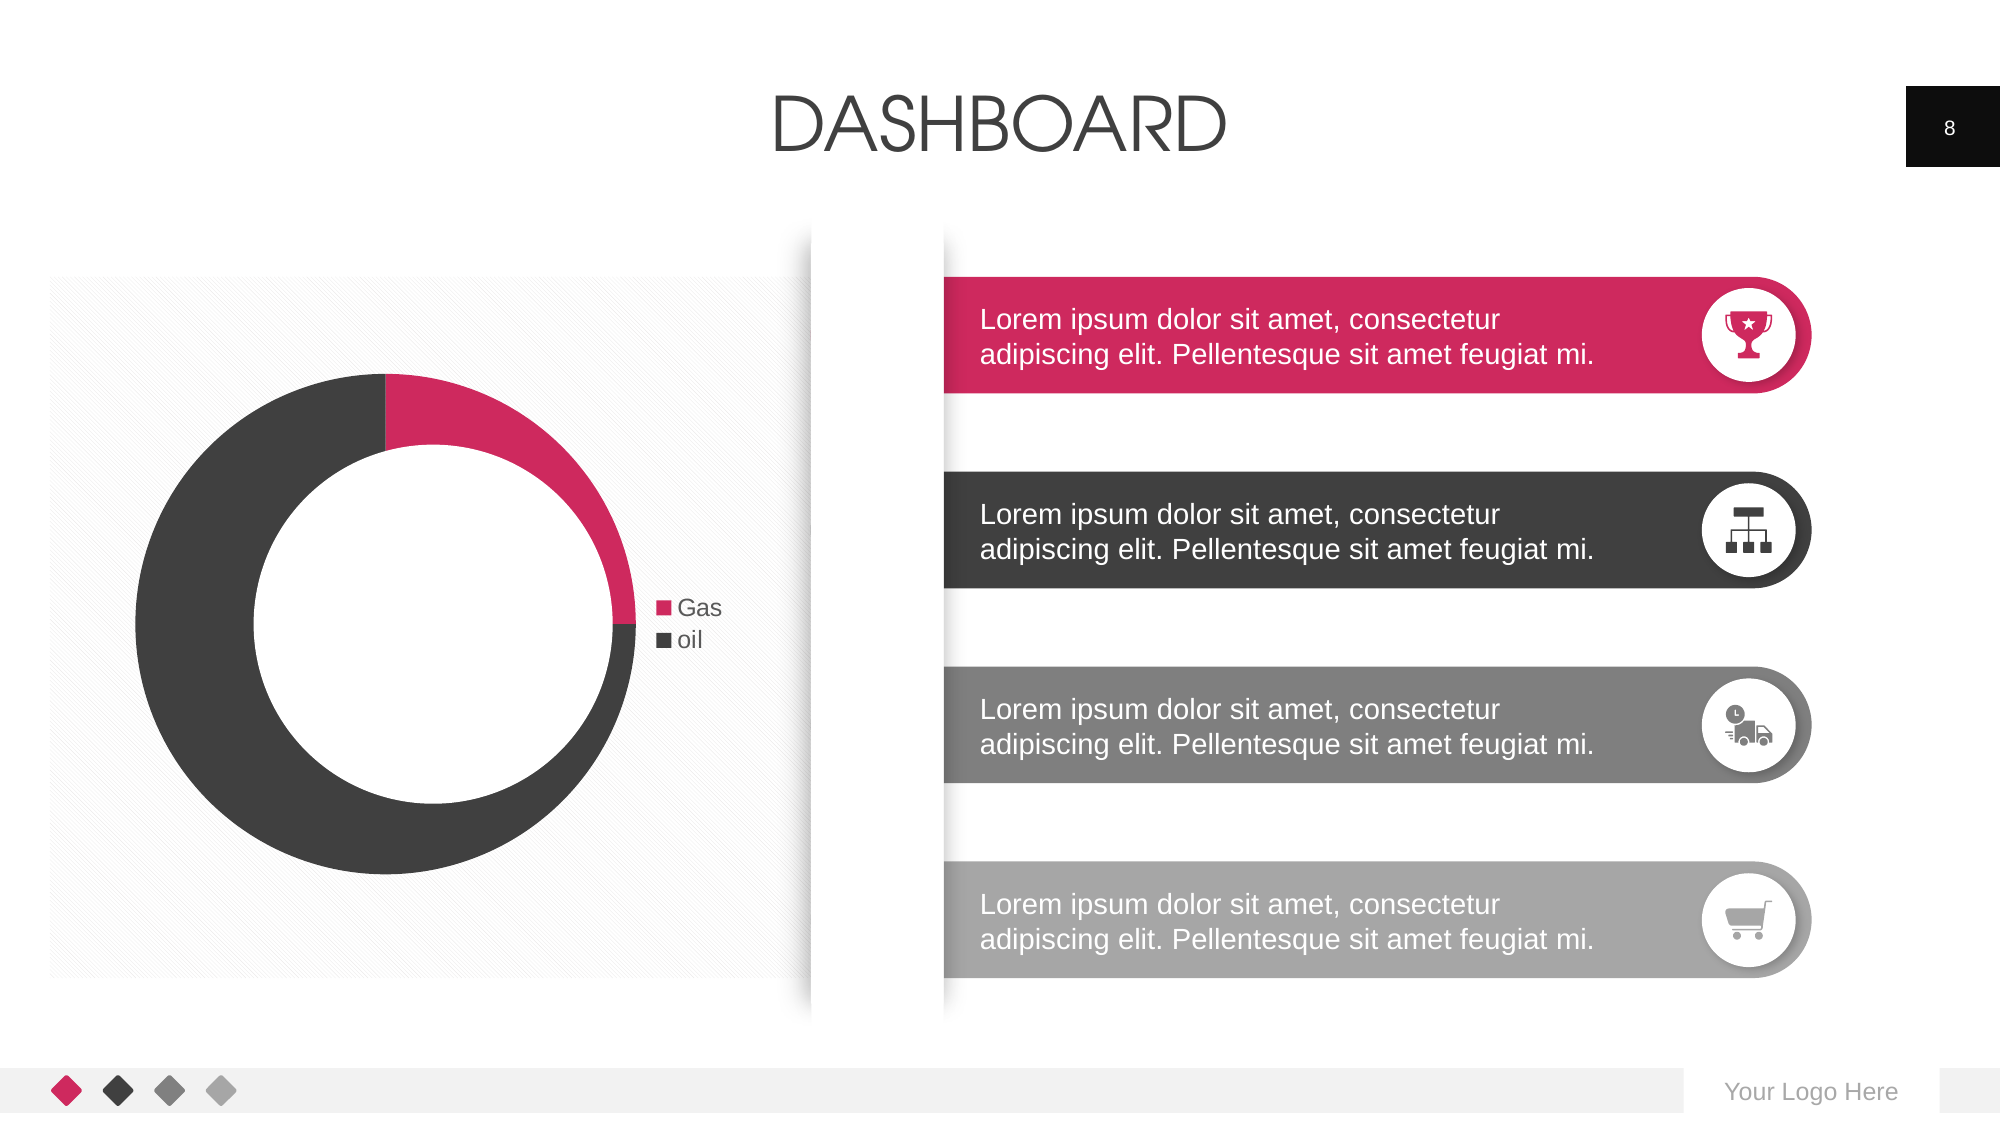

# dashboard
8

Lorem ipsum dolor sit amet, consectetur adipiscing elit. Pellentesque sit amet feugiat mi.

### Chart

| Category | Column2 |
|---|---|
| Gas | 0.25 |
| oil | 0.75 |

Lorem ipsum dolor sit amet, consectetur adipiscing elit. Pellentesque sit amet feugiat mi.

Lorem ipsum dolor sit amet, consectetur adipiscing elit. Pellentesque sit amet feugiat mi.

Lorem ipsum dolor sit amet, consectetur adipiscing elit. Pellentesque sit amet feugiat mi.

Your Logo Here